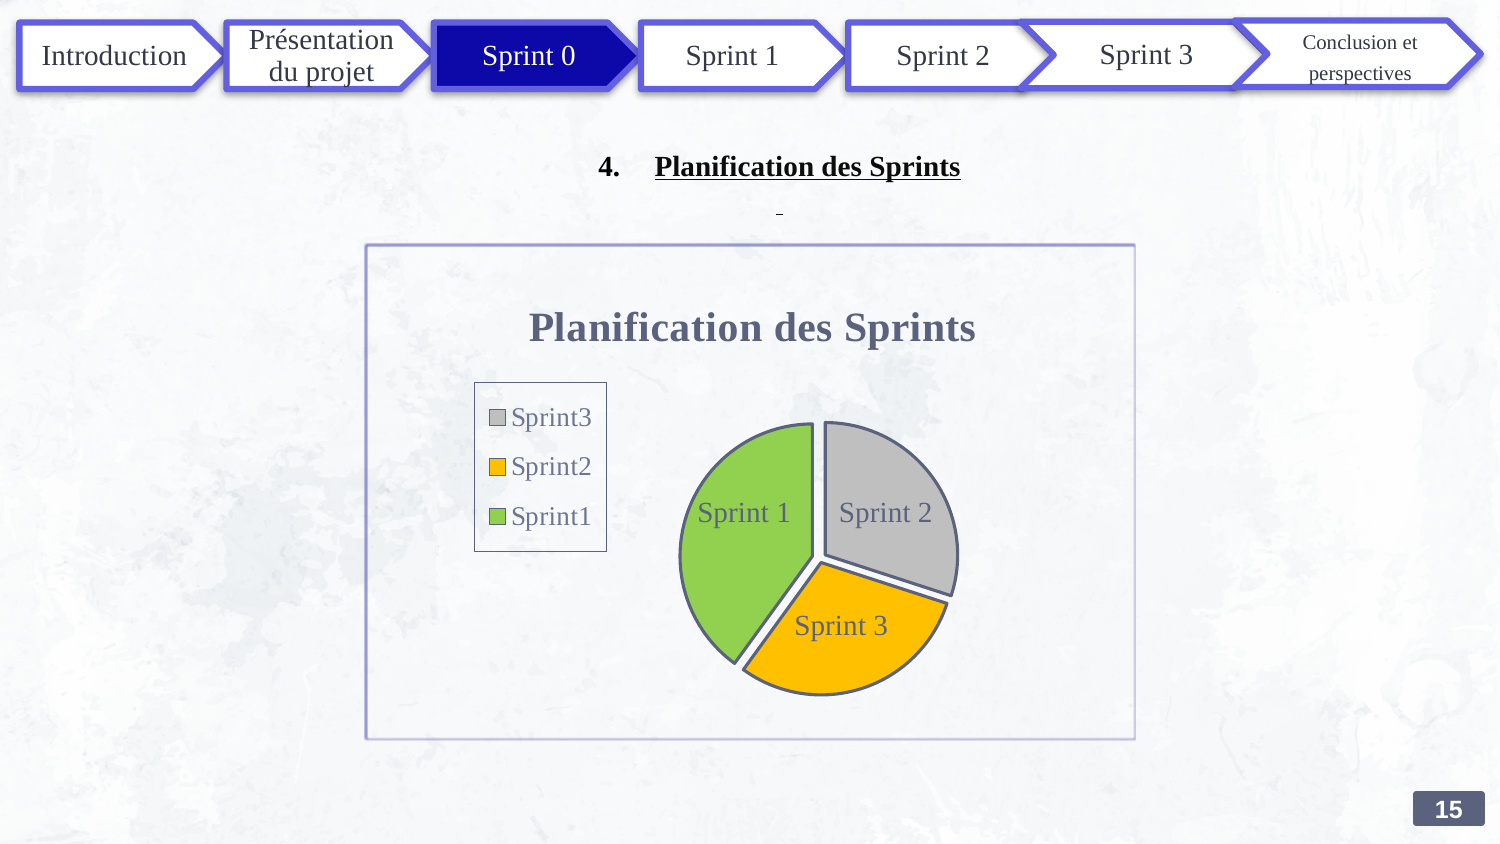

Conclusion et perspectives

Sprint 3
Introduction
Présentation du projet
Sprint 0
Sprint 1
Sprint 2
Planification des Sprints

### Chart: Planification des Sprints

| Category | Planifications des Sprint |
|---|---|
| Sprint3 | 3.0 |
| Sprint2 | 3.0 |
| Sprint1 | 4.0 |
Sprint 2
Sprint 1
Sprint 3
15